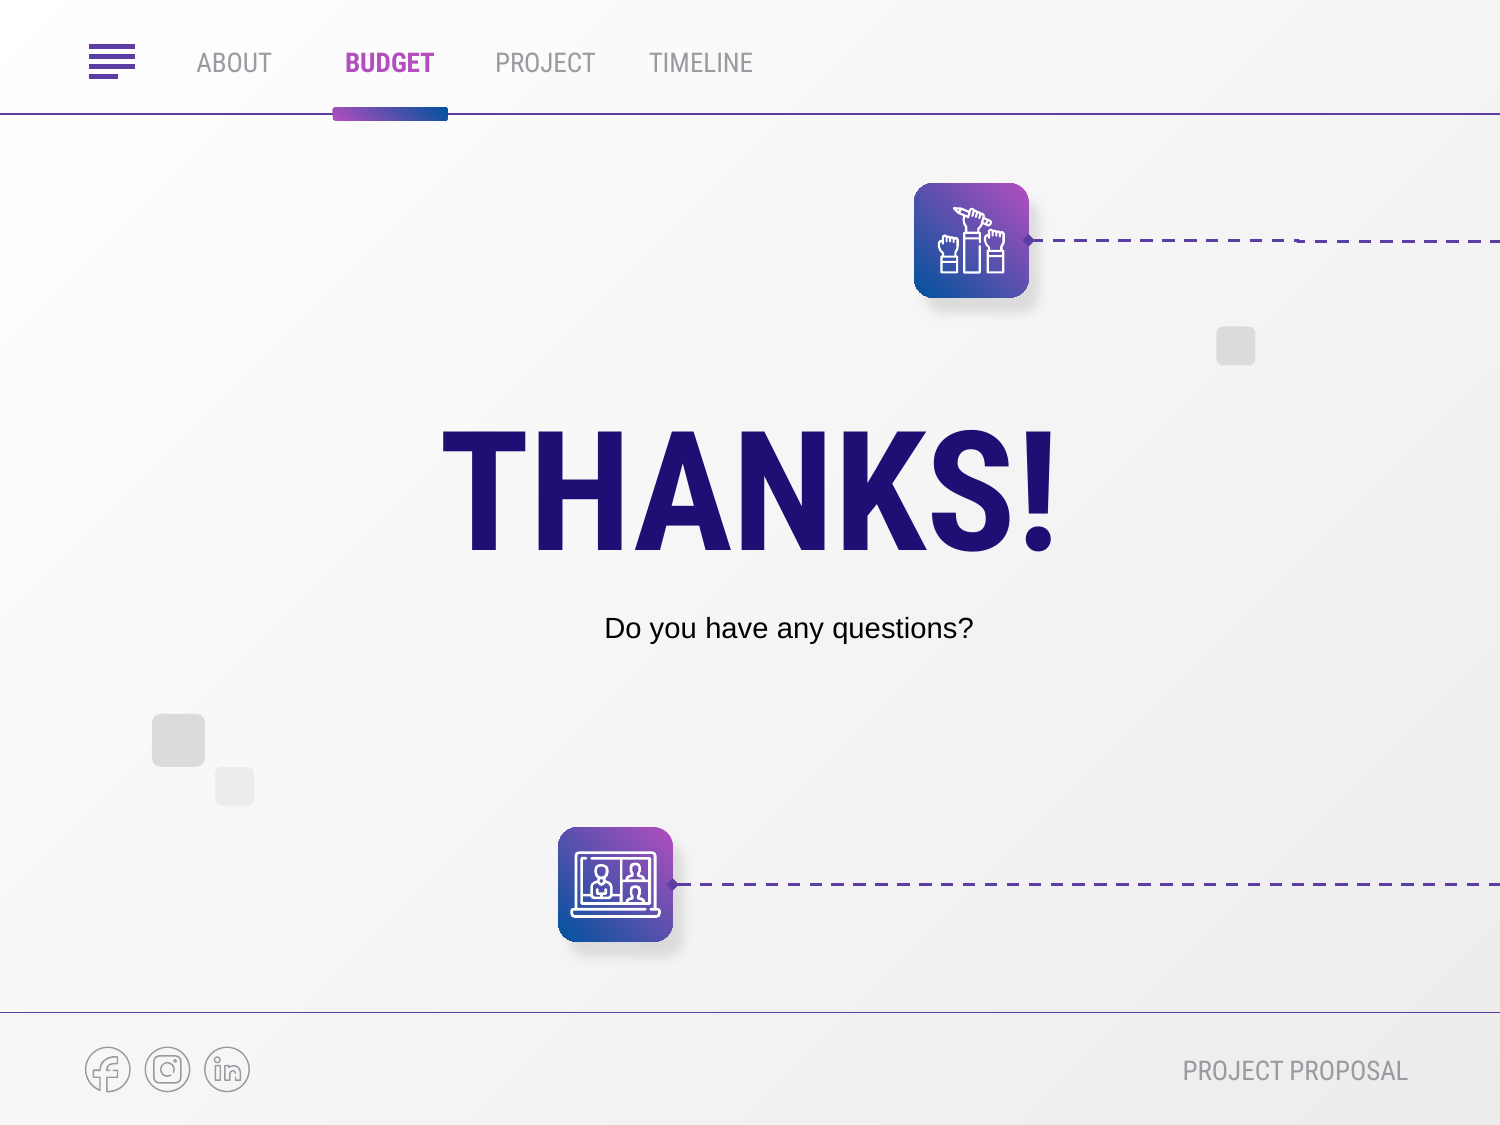

ABOUT
BUDGET
PROJECT
TIMELINE

# THANKS!
Do you have any questions?

PROJECT PROPOSAL